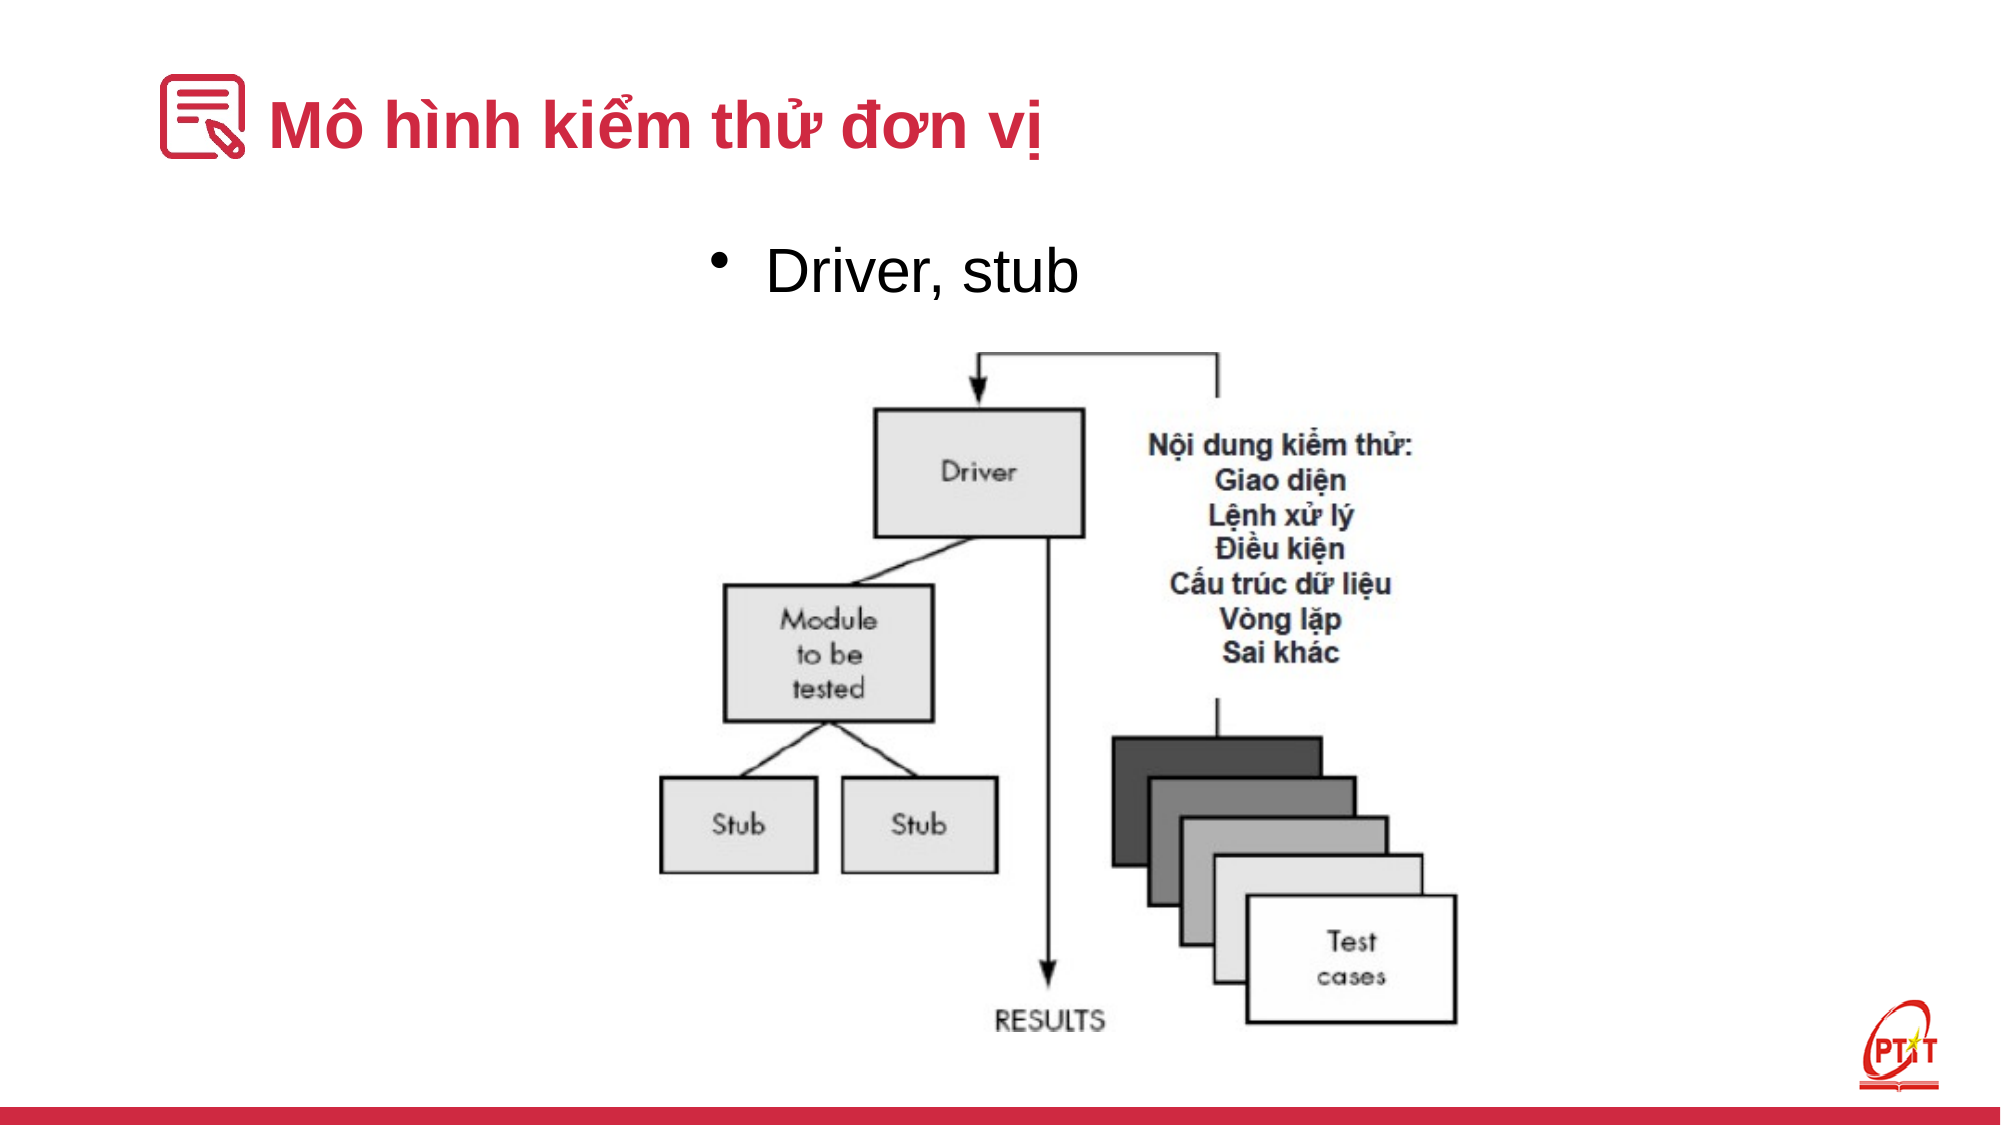

# Mô hình kiểm thử đơn vị
Driver, stub